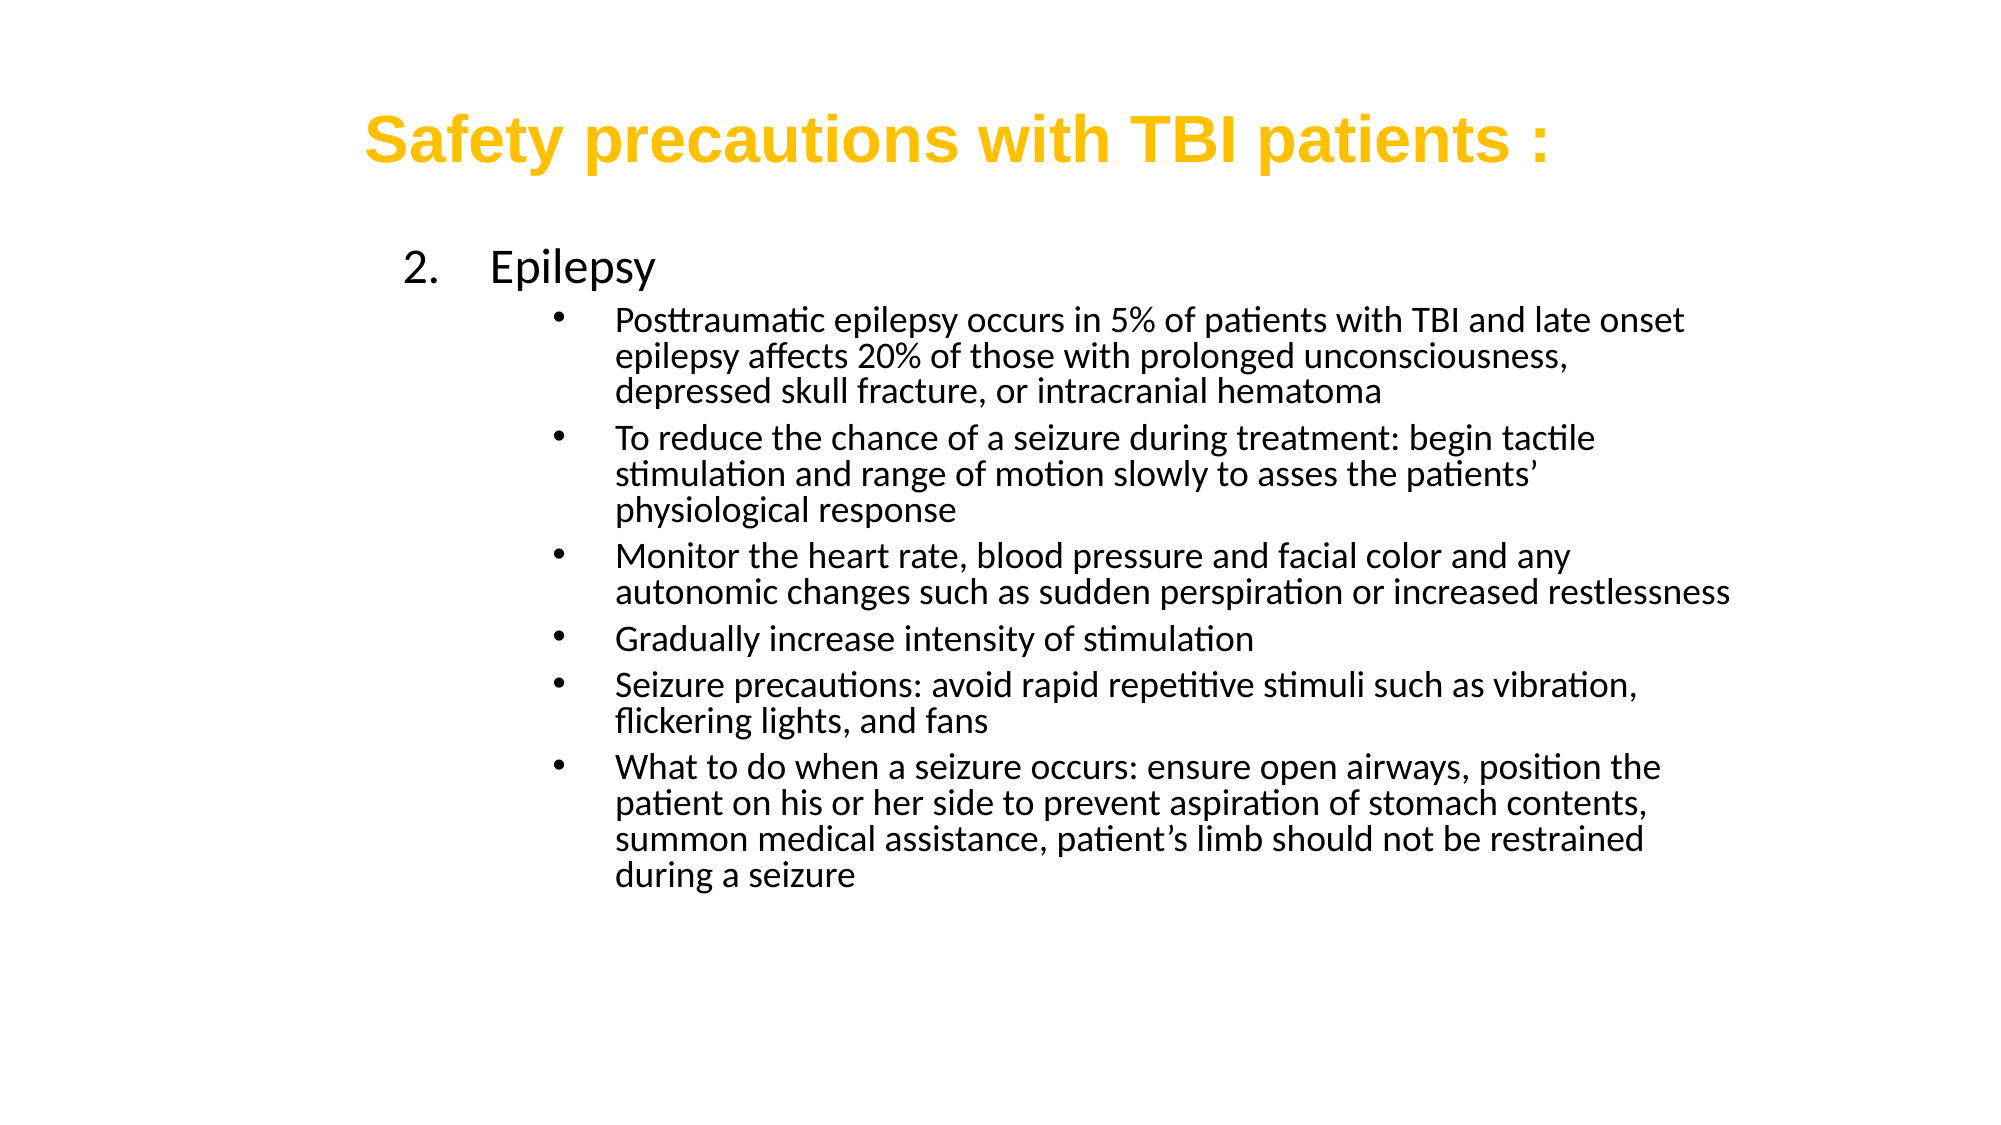

Safety precautions with TBI patients :
Epilepsy
Posttraumatic epilepsy occurs in 5% of patients with TBI and late onset epilepsy affects 20% of those with prolonged unconsciousness, depressed skull fracture, or intracranial hematoma
To reduce the chance of a seizure during treatment: begin tactile stimulation and range of motion slowly to asses the patients’ physiological response
Monitor the heart rate, blood pressure and facial color and any autonomic changes such as sudden perspiration or increased restlessness
Gradually increase intensity of stimulation
Seizure precautions: avoid rapid repetitive stimuli such as vibration, flickering lights, and fans
What to do when a seizure occurs: ensure open airways, position the patient on his or her side to prevent aspiration of stomach contents, summon medical assistance, patient’s limb should not be restrained during a seizure